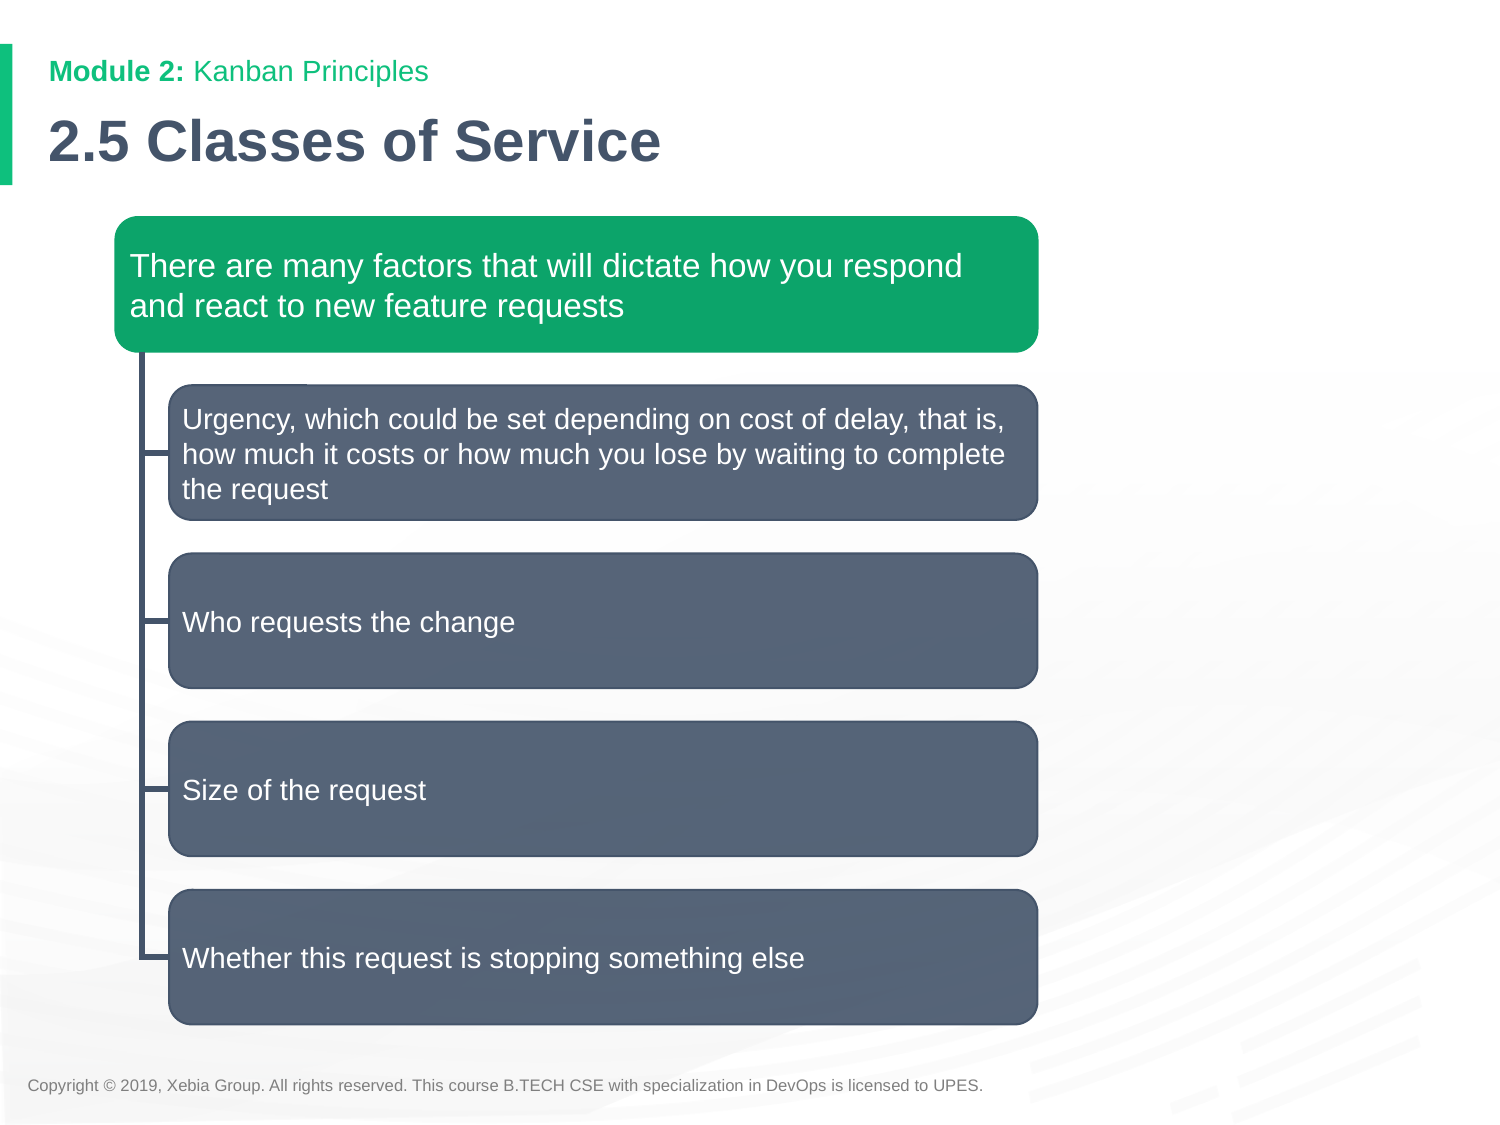

# 2.5 Classes of Service

There are many factors that will dictate how you respond and react to new feature requests

Urgency, which could be set depending on cost of delay, that is, how much it costs or how much you lose by waiting to complete the request
Who requests the change
Size of the request
Whether this request is stopping something else